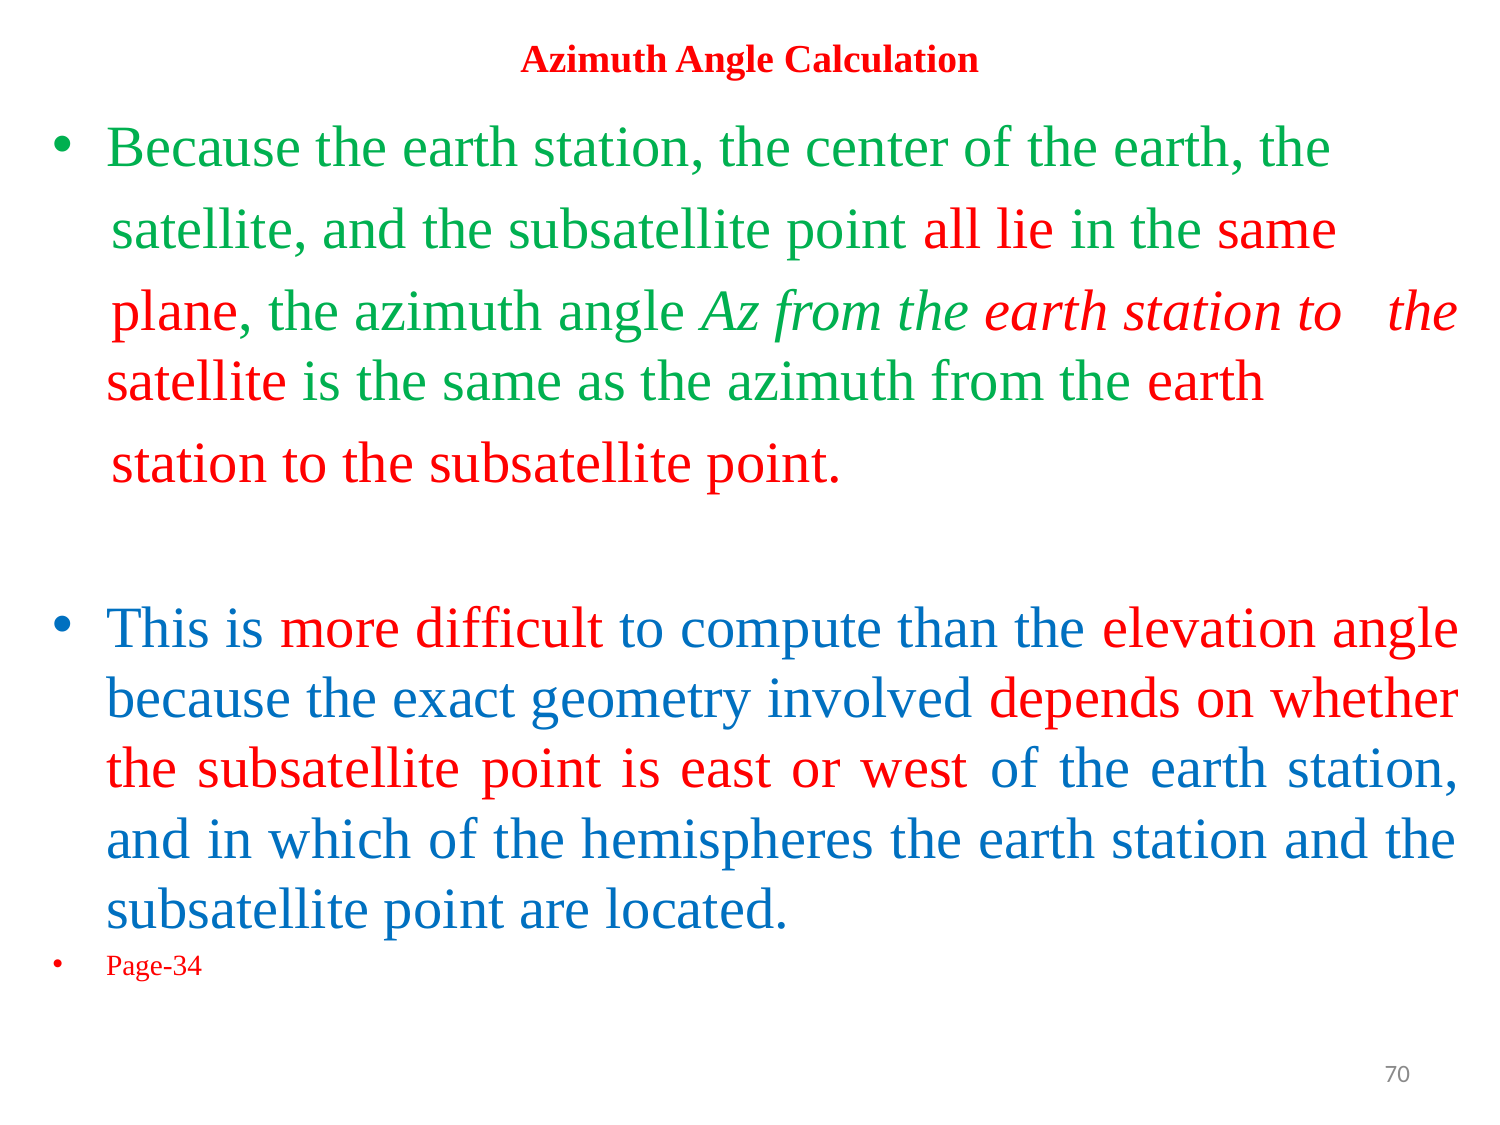

# Azimuth Angle Calculation
Because the earth station, the center of the earth, the
    satellite, and the subsatellite point all lie in the same
    plane, the azimuth angle Az from the earth station to   the satellite is the same as the azimuth from the earth
    station to the subsatellite point.

This is more difficult to compute than the elevation angle because the exact geometry involved depends on whether the subsatellite point is east or west of the earth station, and in which of the hemispheres the earth station and the subsatellite point are located.
Page-34
70